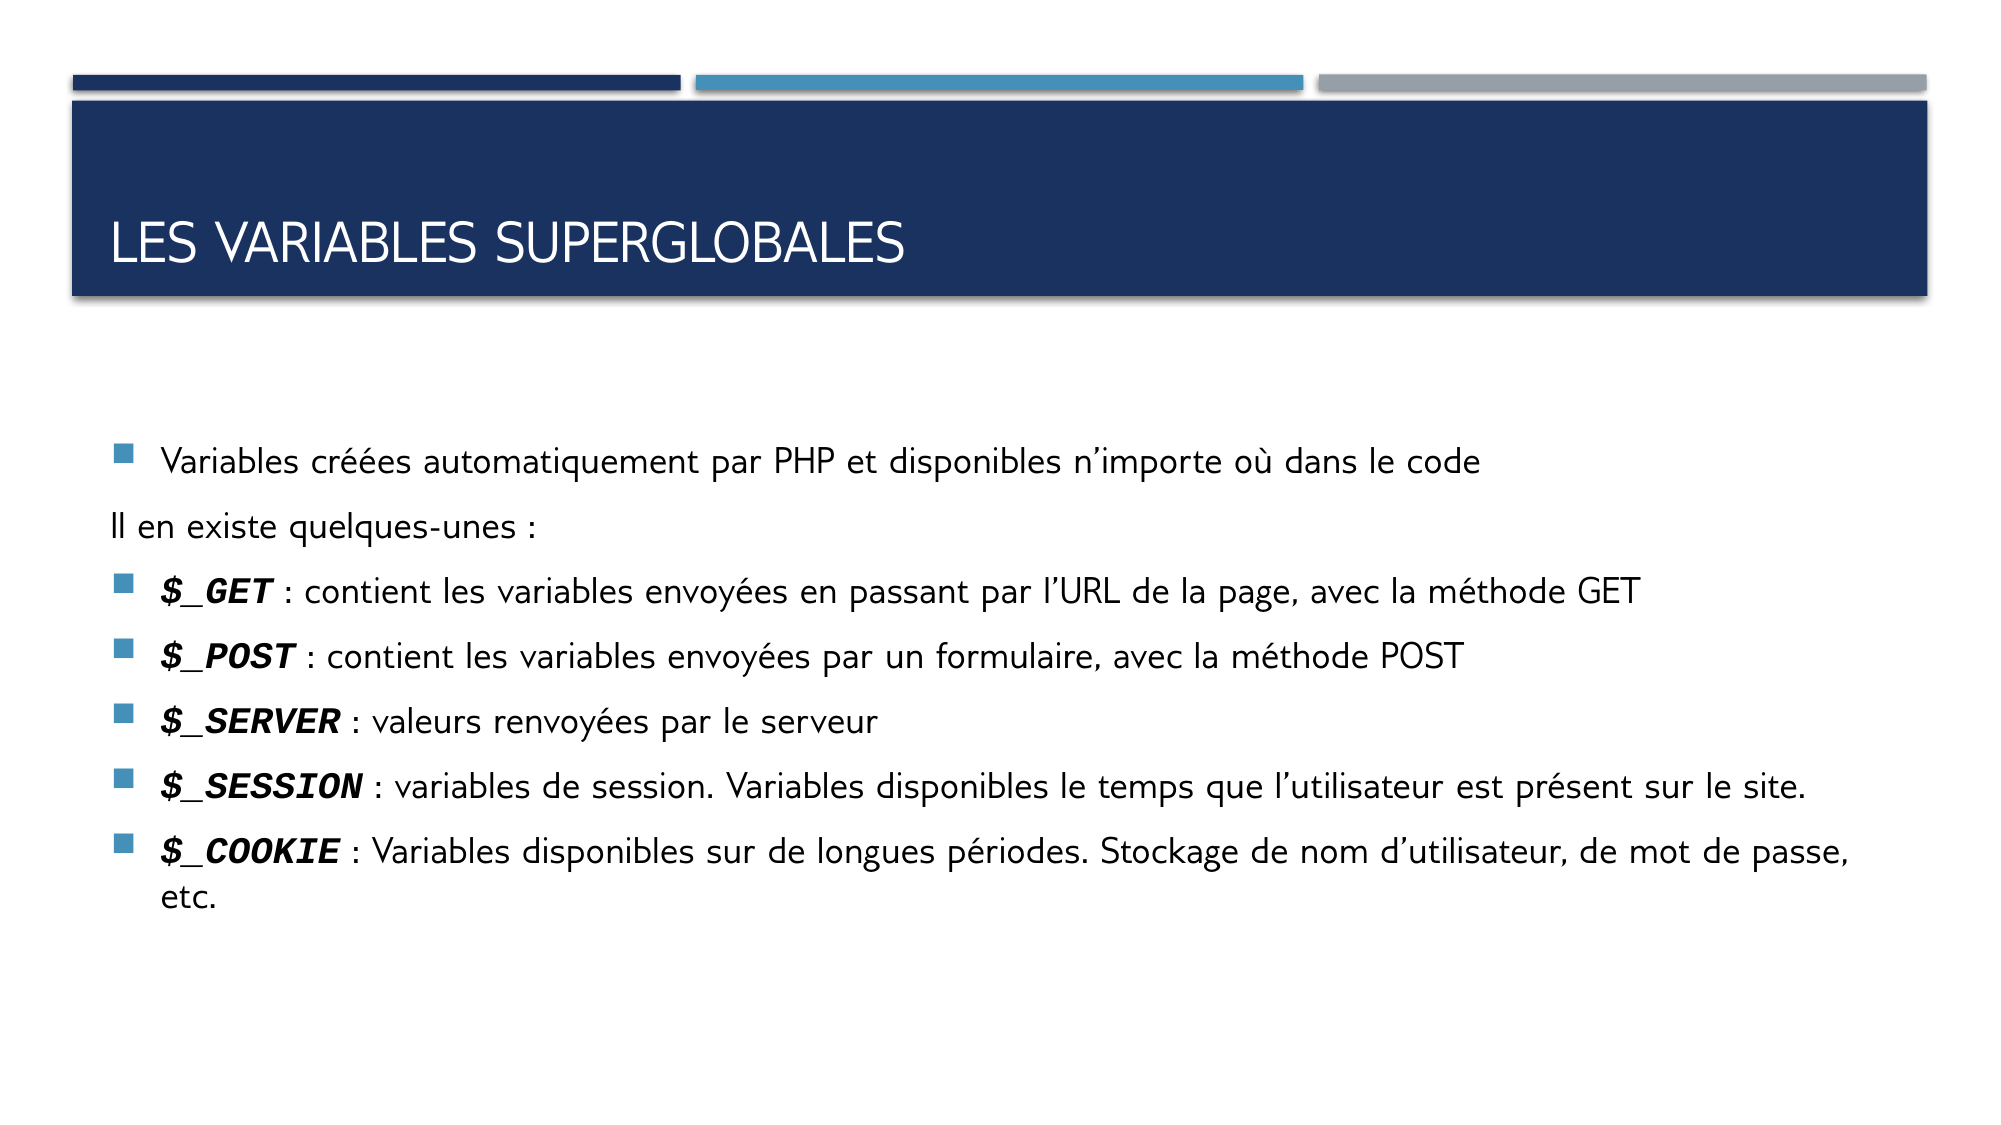

# Les variables superglobales
Variables créées automatiquement par PHP et disponibles n’importe où dans le code
Il en existe quelques-unes :
$_GET : contient les variables envoyées en passant par l’URL de la page, avec la méthode GET
$_POST : contient les variables envoyées par un formulaire, avec la méthode POST
$_SERVER : valeurs renvoyées par le serveur
$_SESSION : variables de session. Variables disponibles le temps que l’utilisateur est présent sur le site.
$_COOKIE : Variables disponibles sur de longues périodes. Stockage de nom d’utilisateur, de mot de passe, etc.